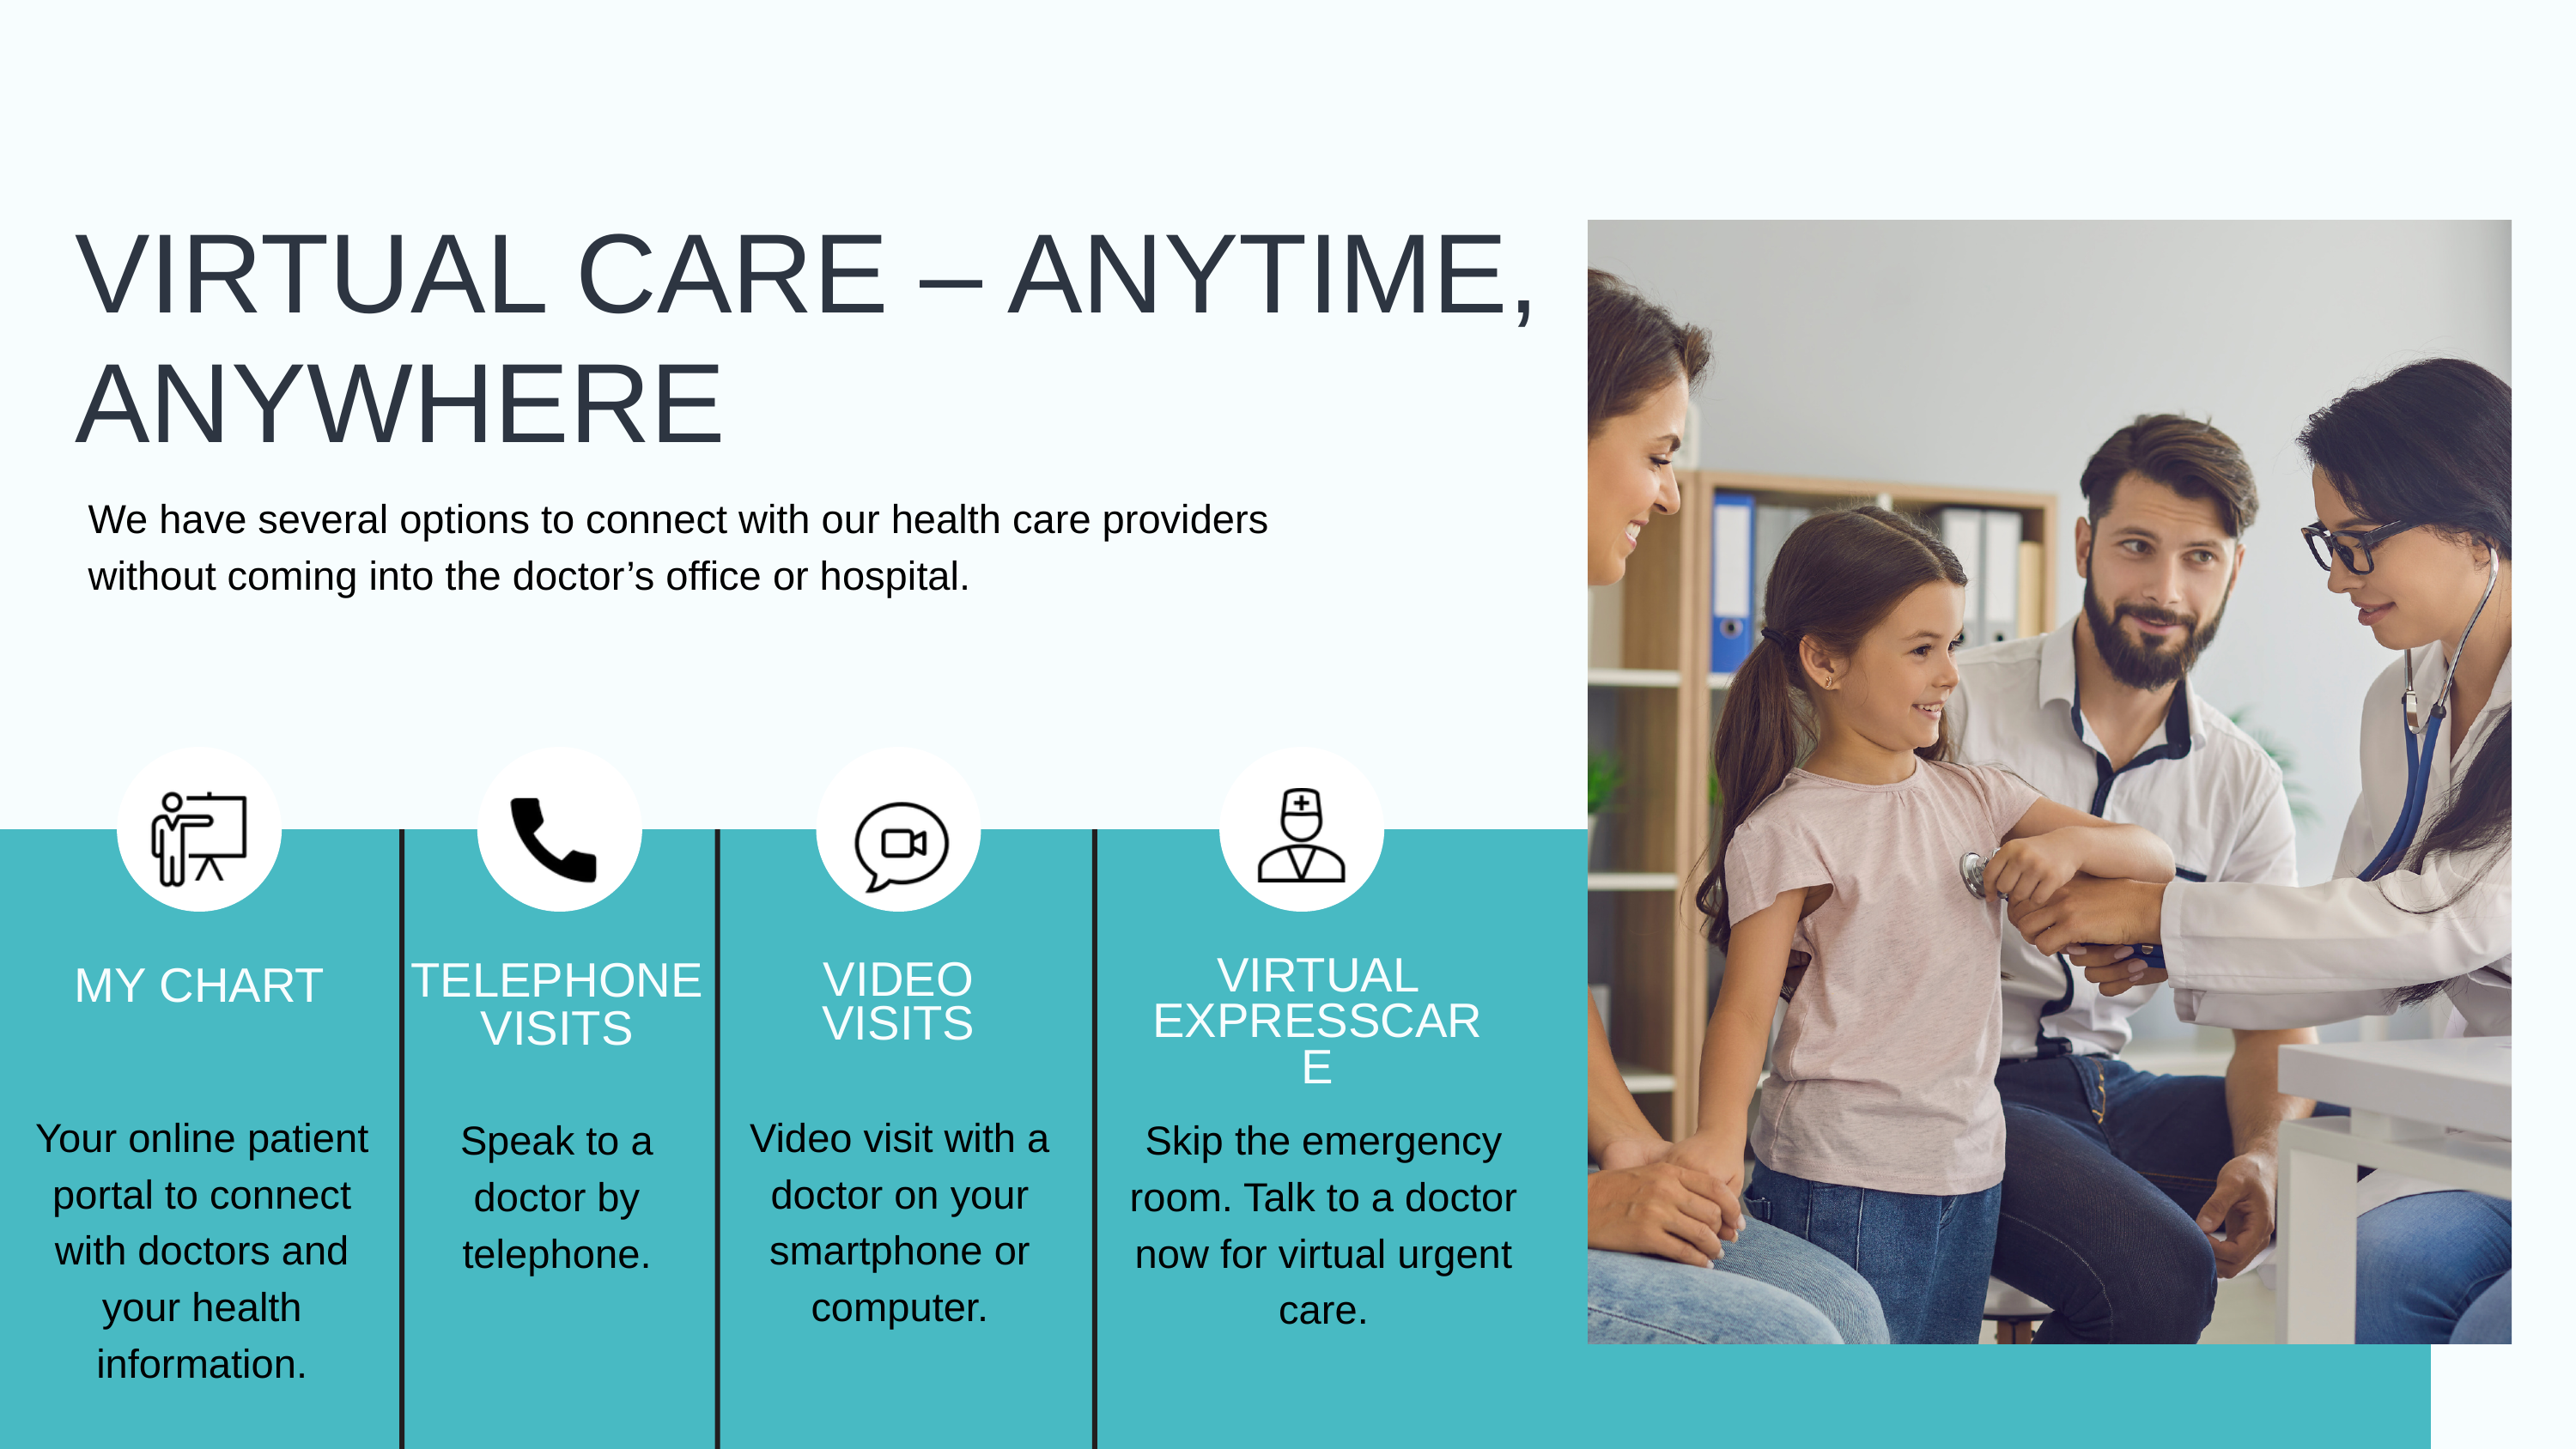

VIRTUAL CARE – ANYTIME, ANYWHERE

We have several options to connect with our health care providers without coming into the doctor’s office or hospital.

VIRTUAL EXPRESSCARE
TELEPHONE VISITS
VIDEO VISITS
MY CHART
Your online patient portal to connect with doctors and your health information.
Video visit with a doctor on your smartphone or computer.
Speak to a doctor by telephone.
Skip the emergency room. Talk to a doctor now for virtual urgent care.